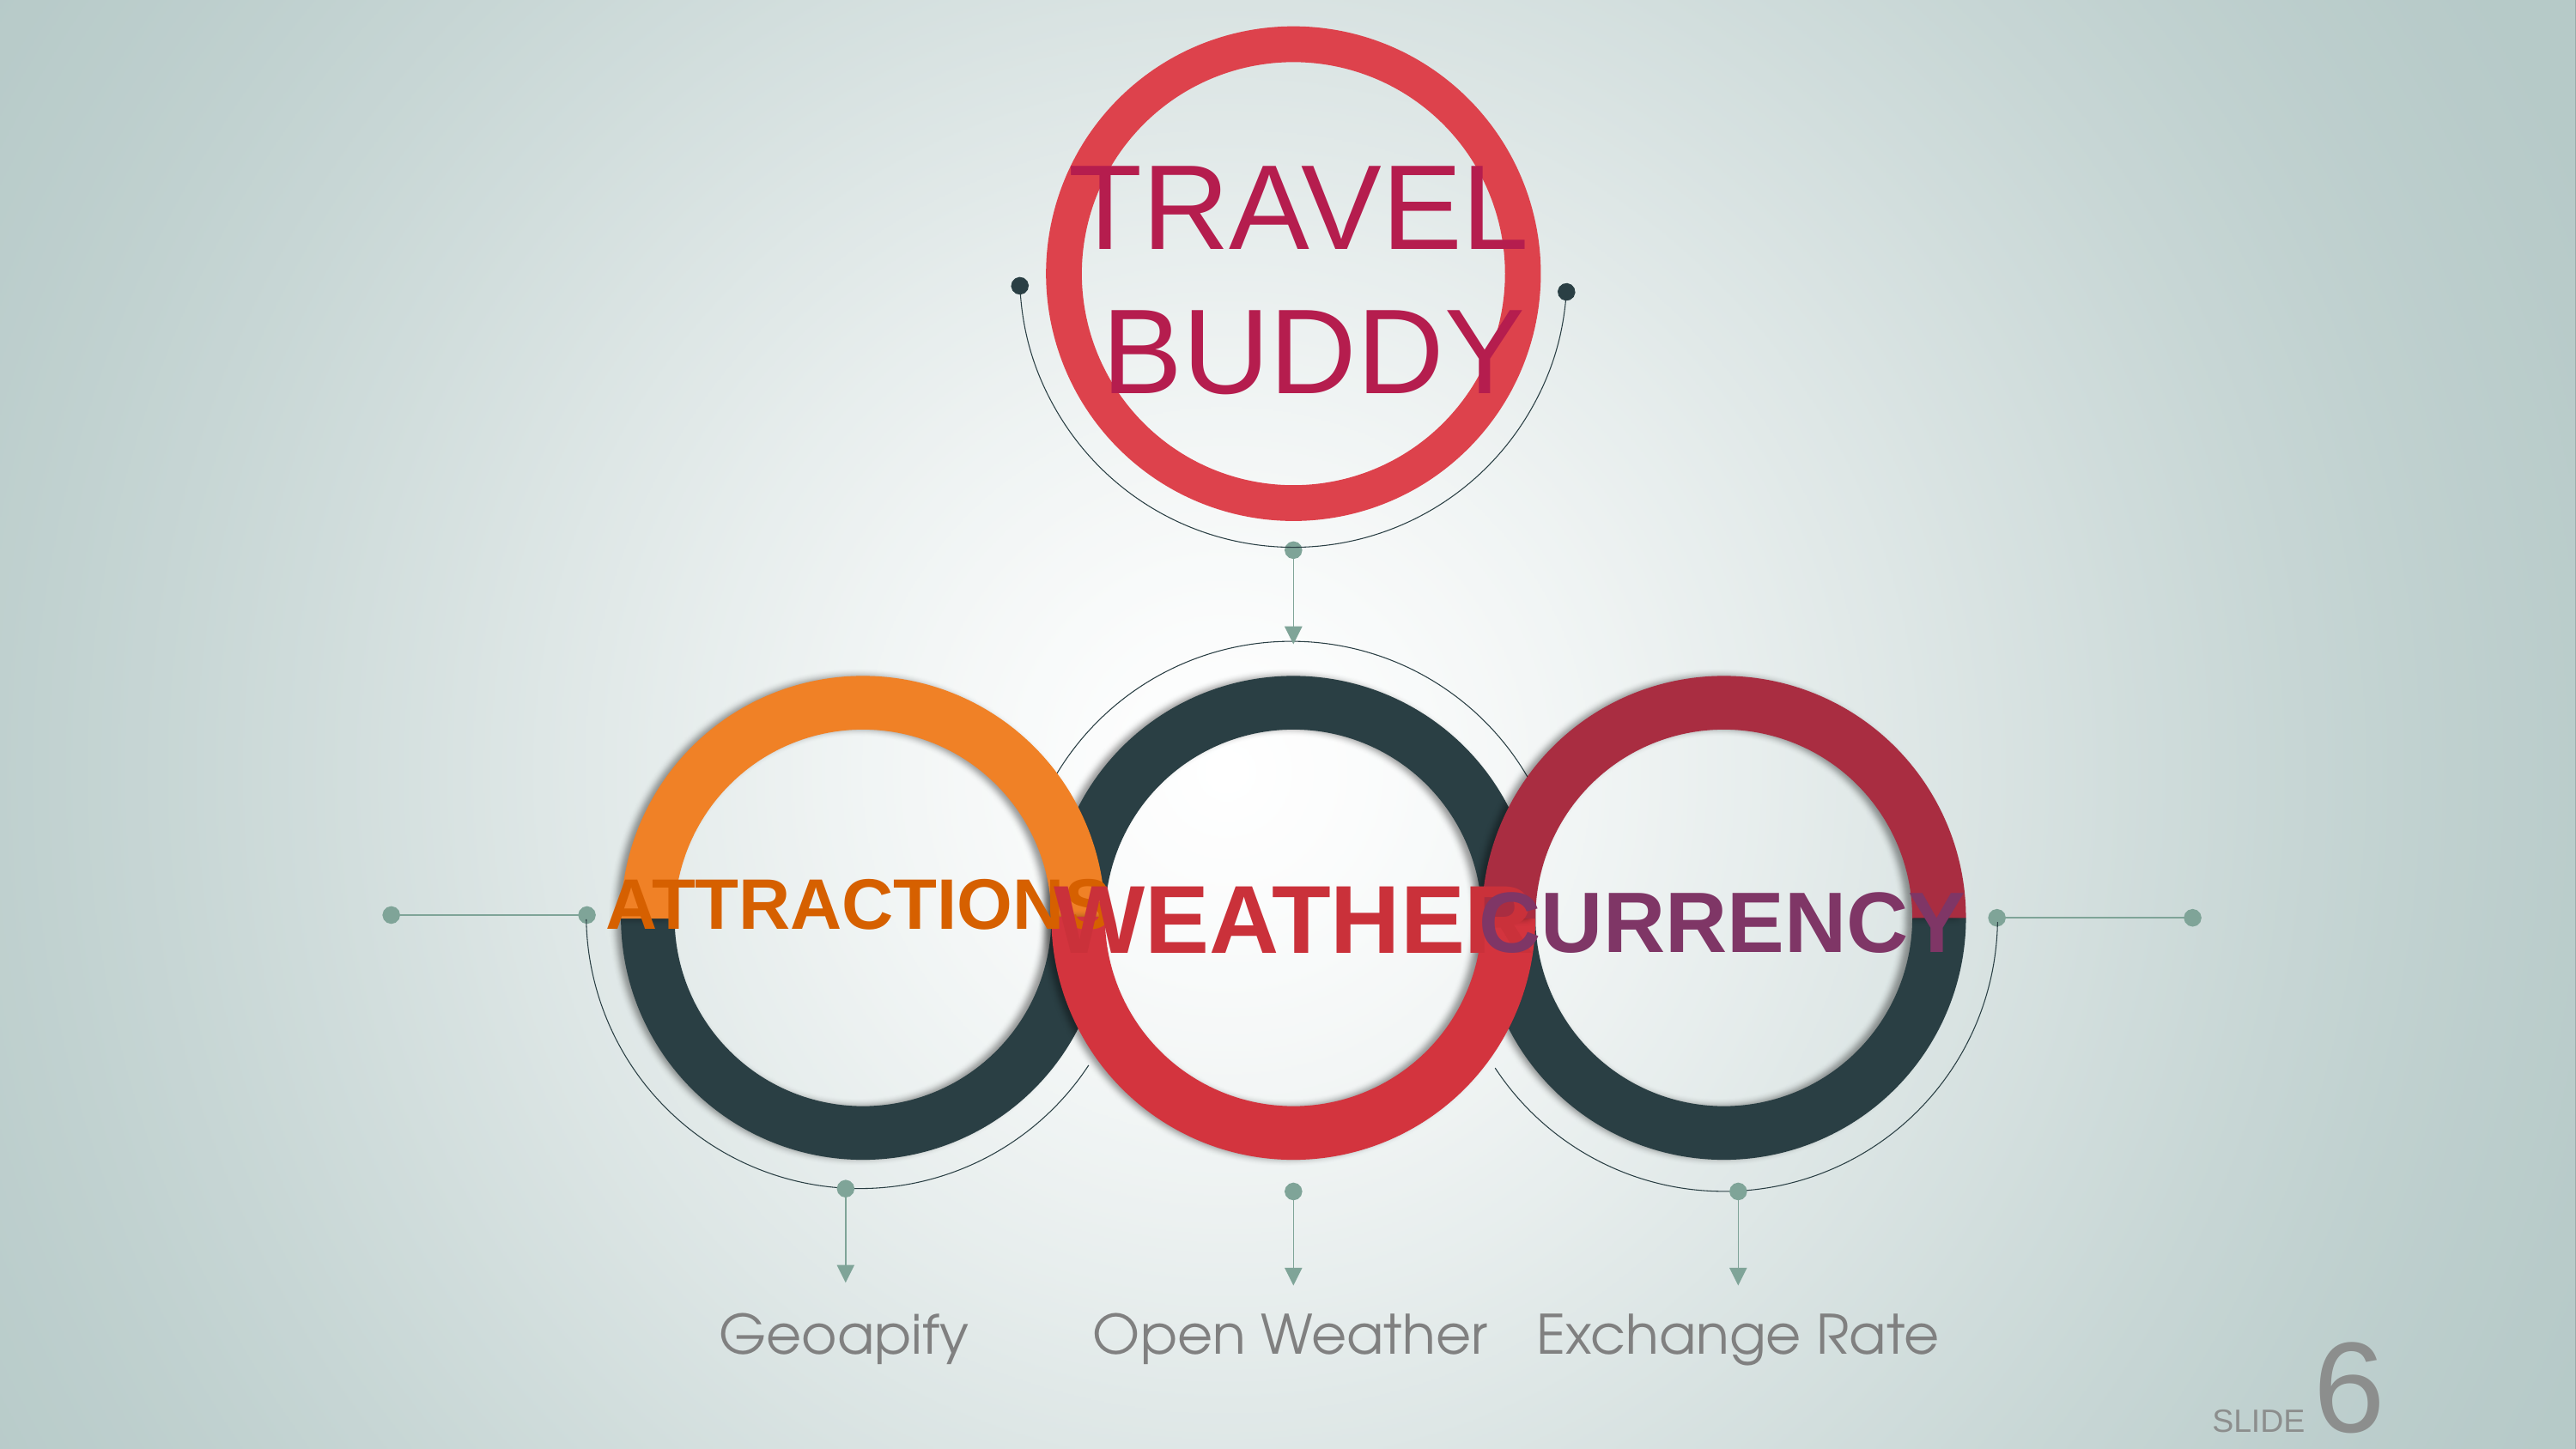

TRAVEL
BUDDY

WEATHER
ATTRACTIONS
CURRENCY
Geoapify
Open Weather
Exchange Rate
 SLIDE 6